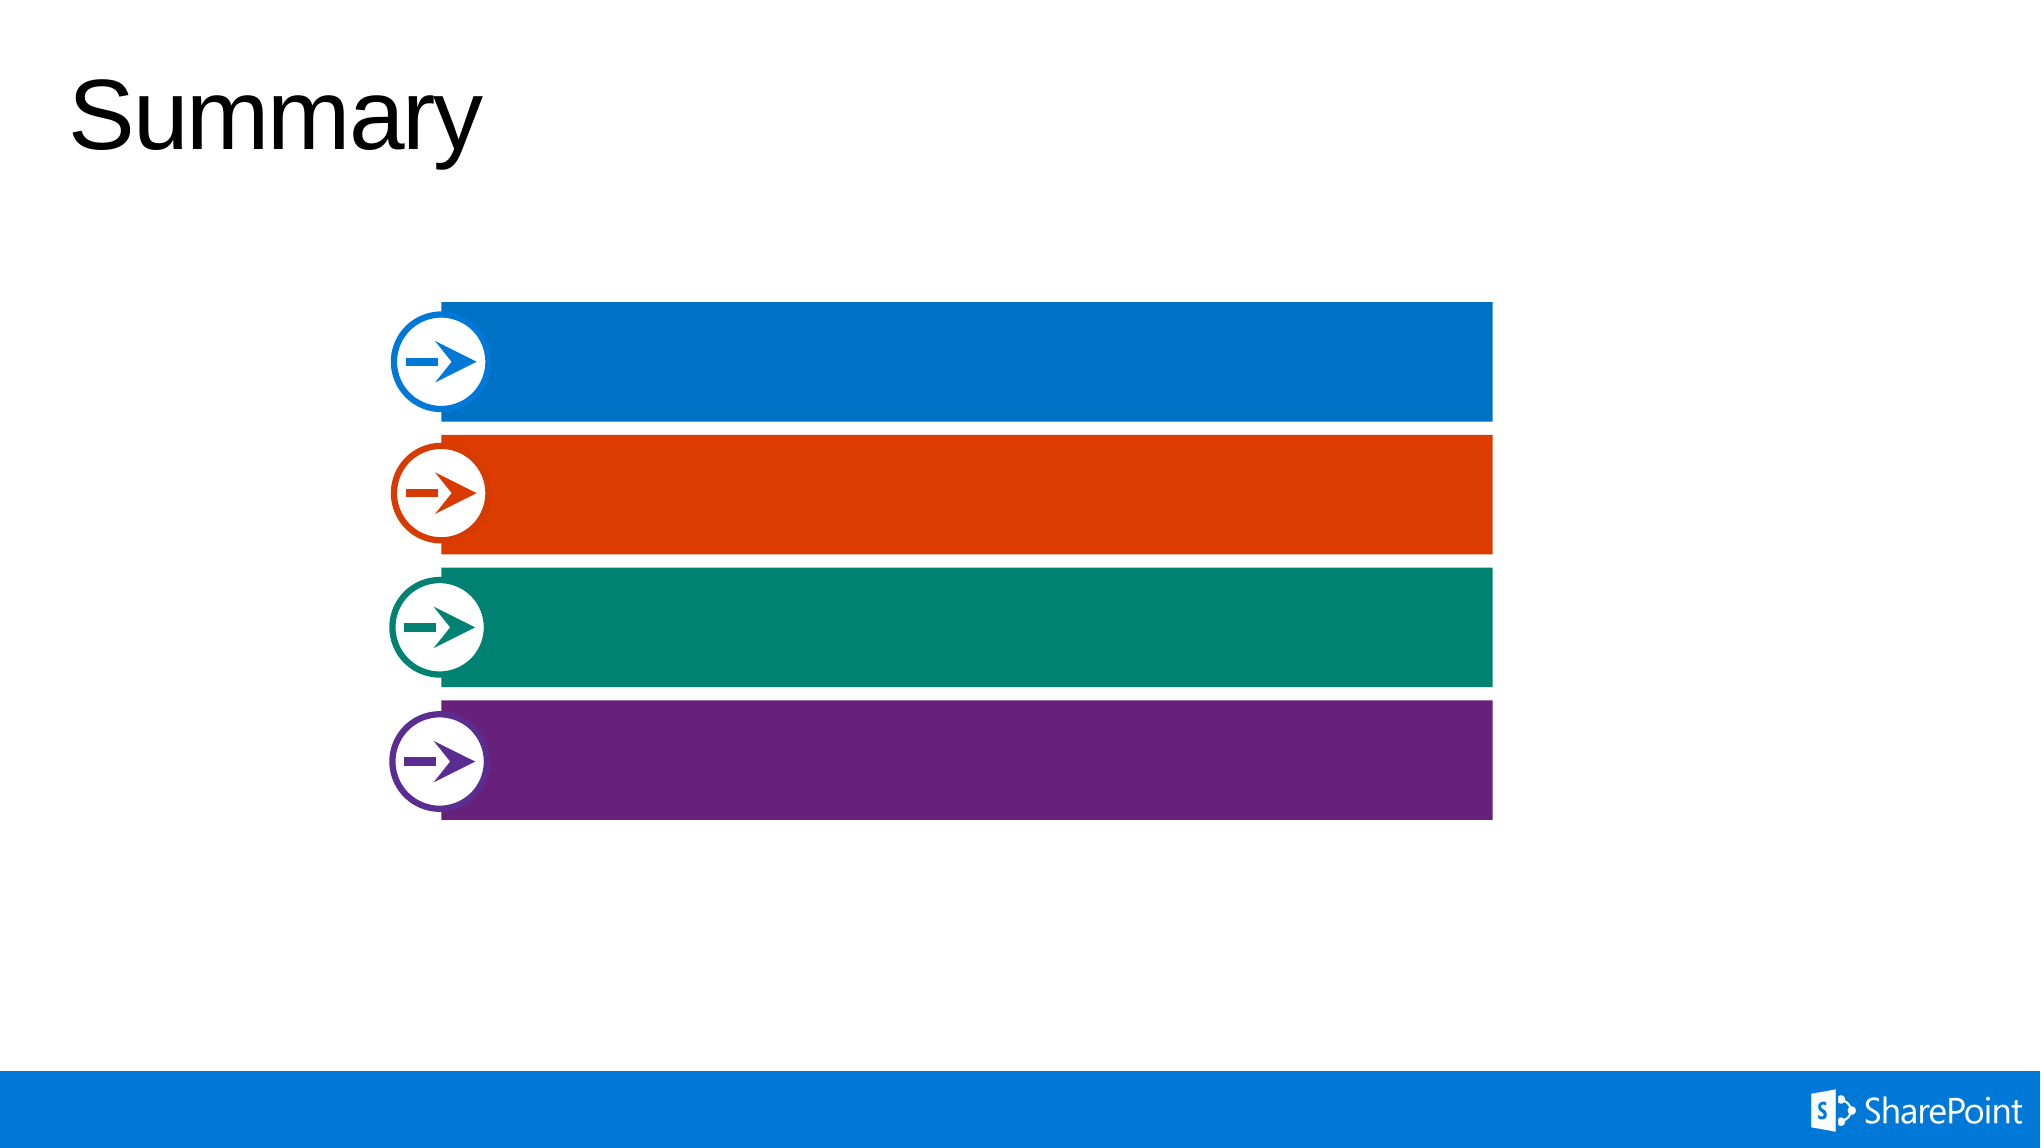

# Summary
Add a custom property pane field

Loading mock and SharePoint data into a custom property pane field

Creating custom property pane controls

Q&A